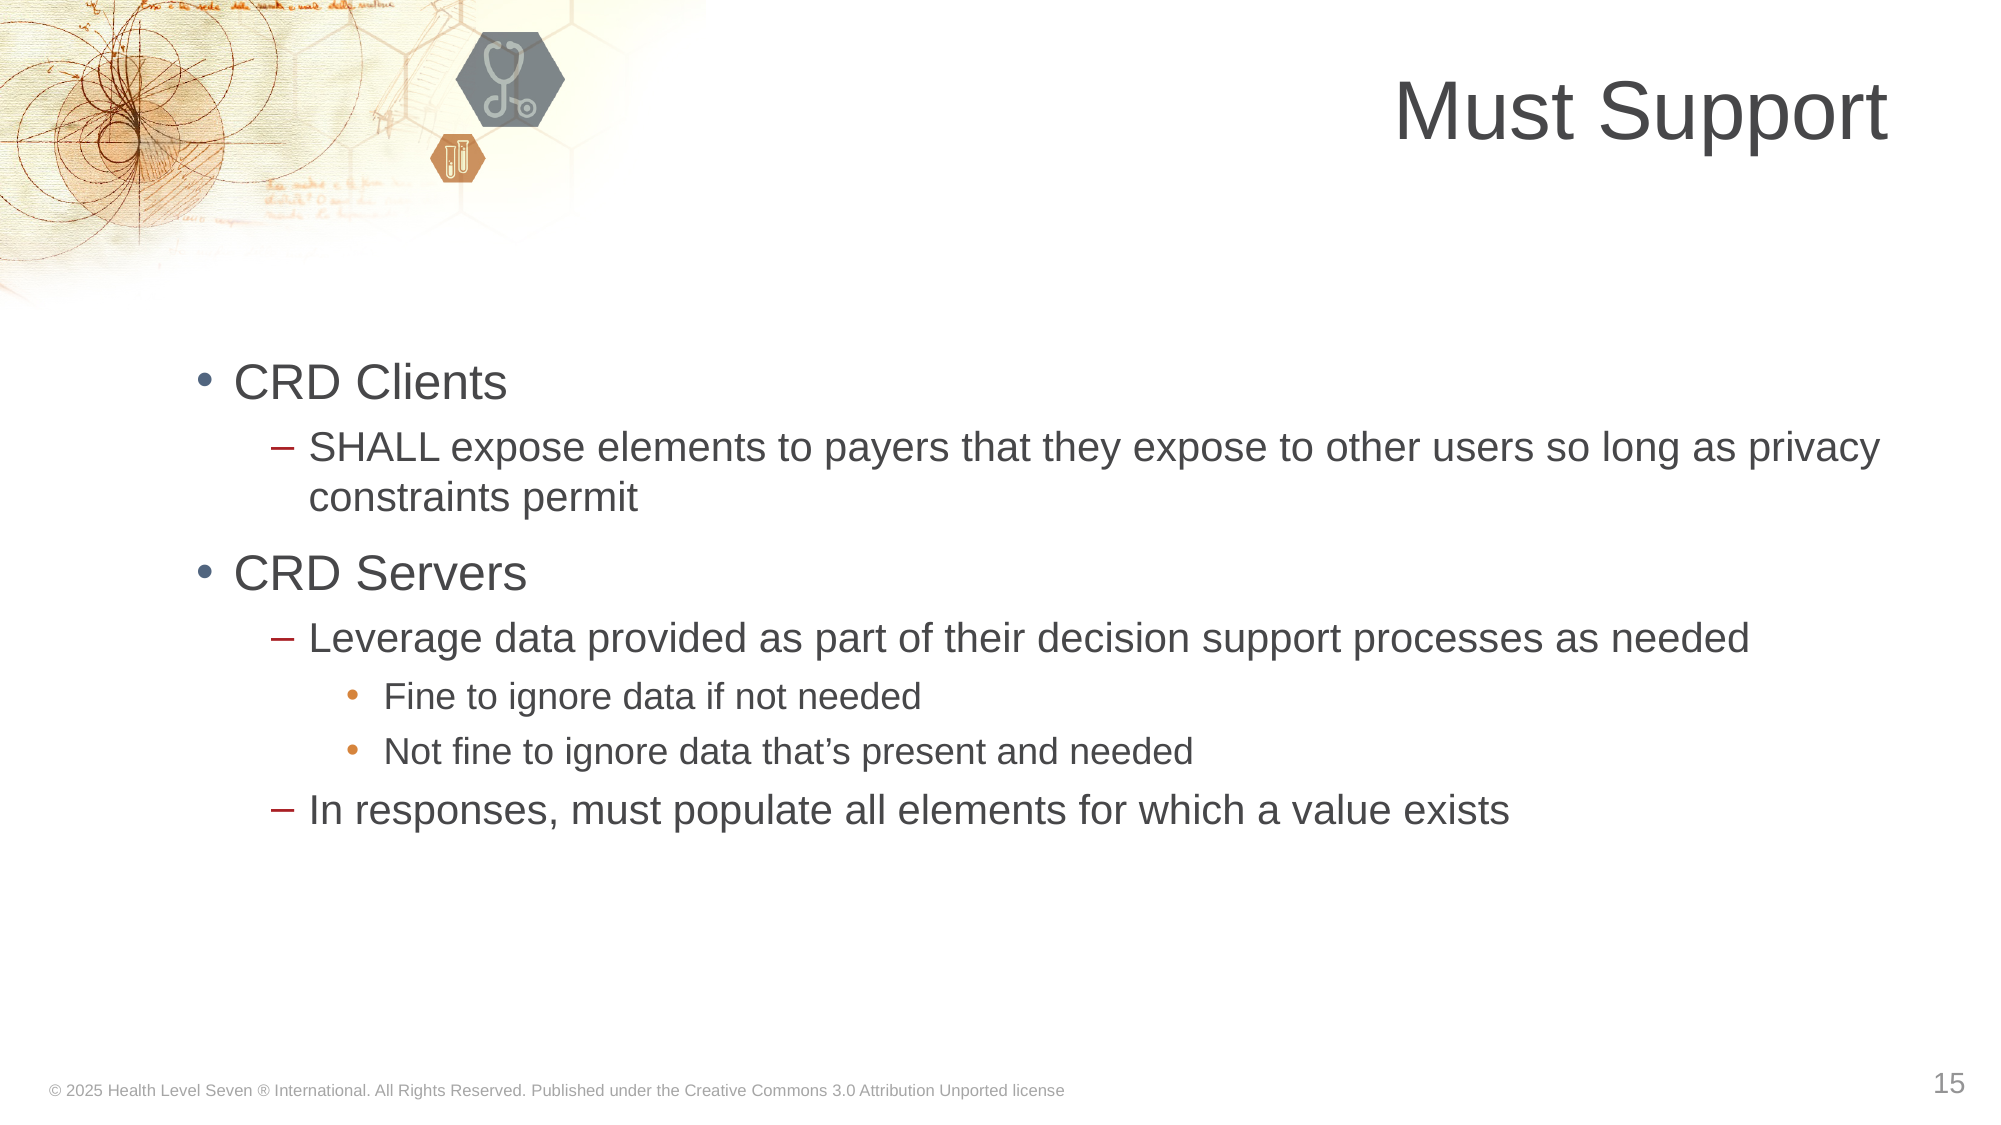

# Must Support
CRD Clients
SHALL expose elements to payers that they expose to other users so long as privacy constraints permit
CRD Servers
Leverage data provided as part of their decision support processes as needed
Fine to ignore data if not needed
Not fine to ignore data that’s present and needed
In responses, must populate all elements for which a value exists
15